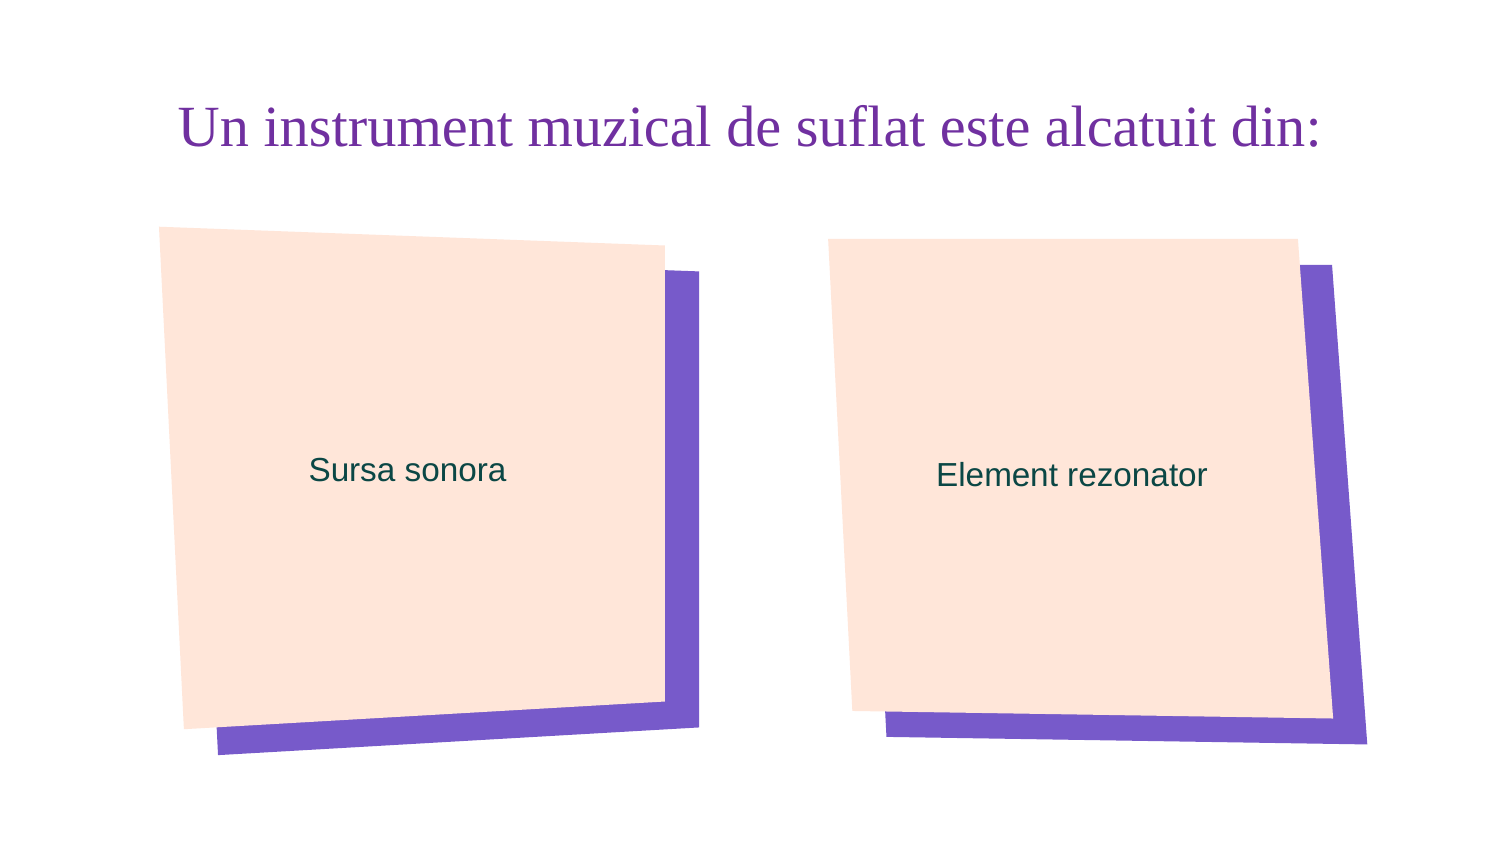

# Un instrument muzical de suflat este alcatuit din:
Sursa sonora
Element rezonator